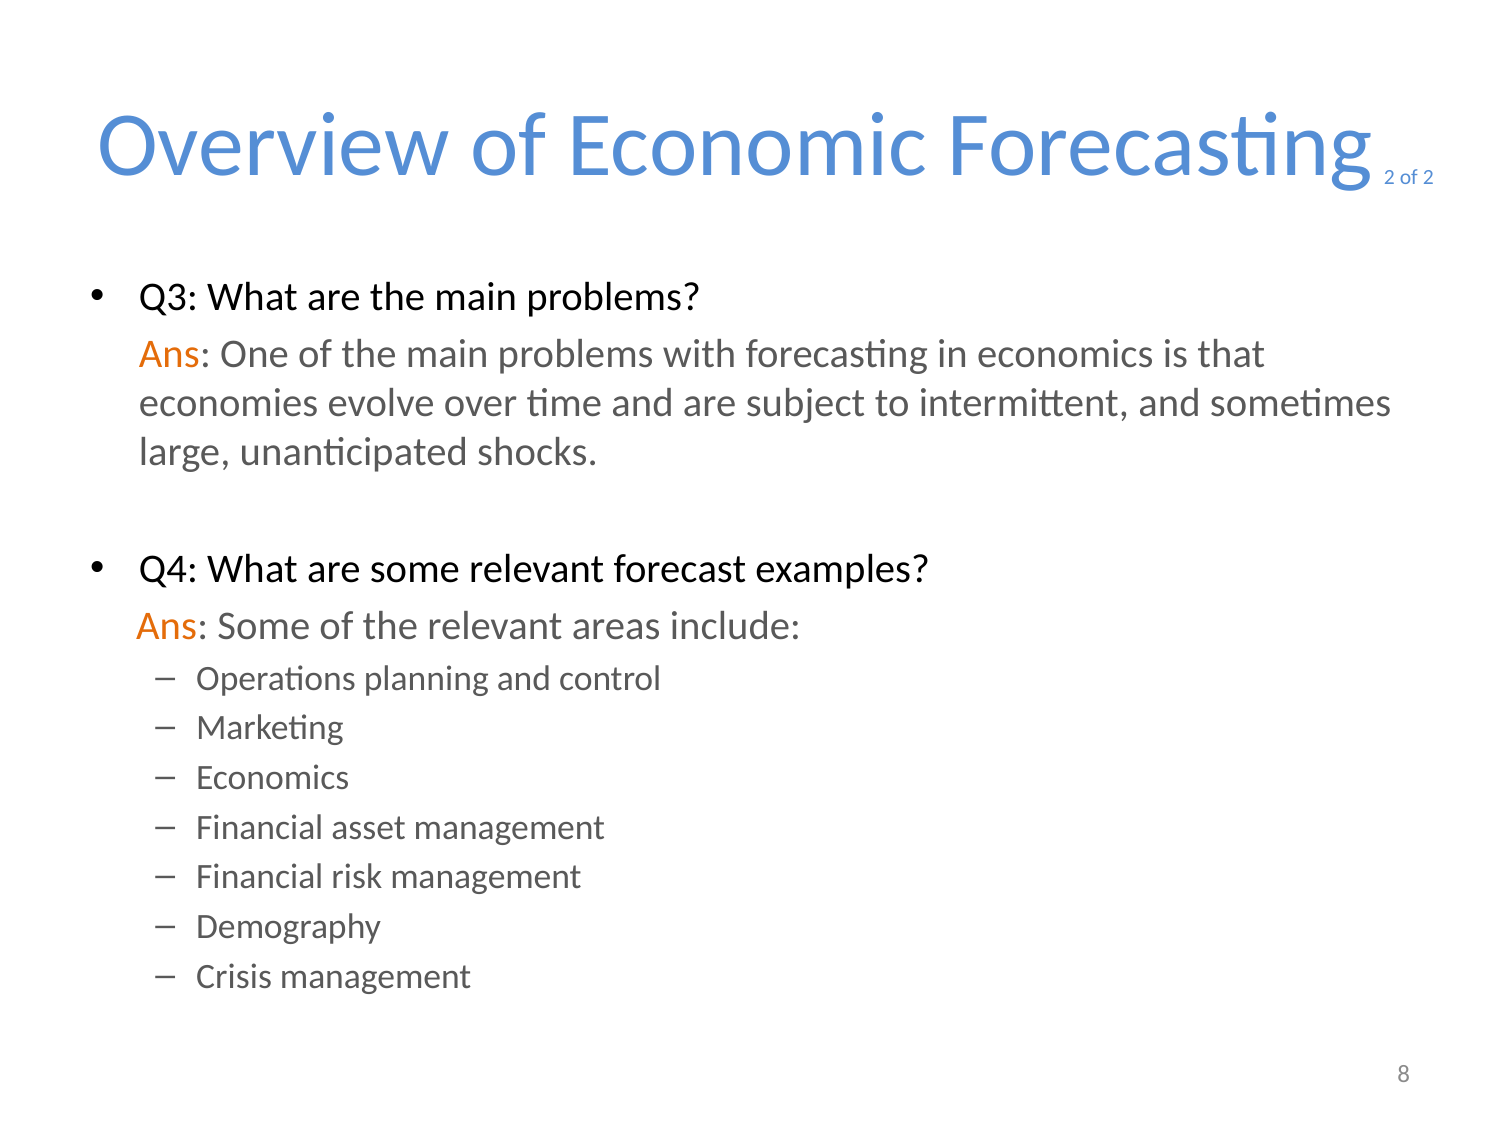

# Overview of Economic Forecasting 2 of 2
Q3: What are the main problems?
	Ans: One of the main problems with forecasting in economics is that economies evolve over time and are subject to intermittent, and sometimes large, unanticipated shocks.

Q4: What are some relevant forecast examples?
     Ans: Some of the relevant areas include:
Operations planning and control
Marketing
Economics
Financial asset management
Financial risk management
Demography
Crisis management

8